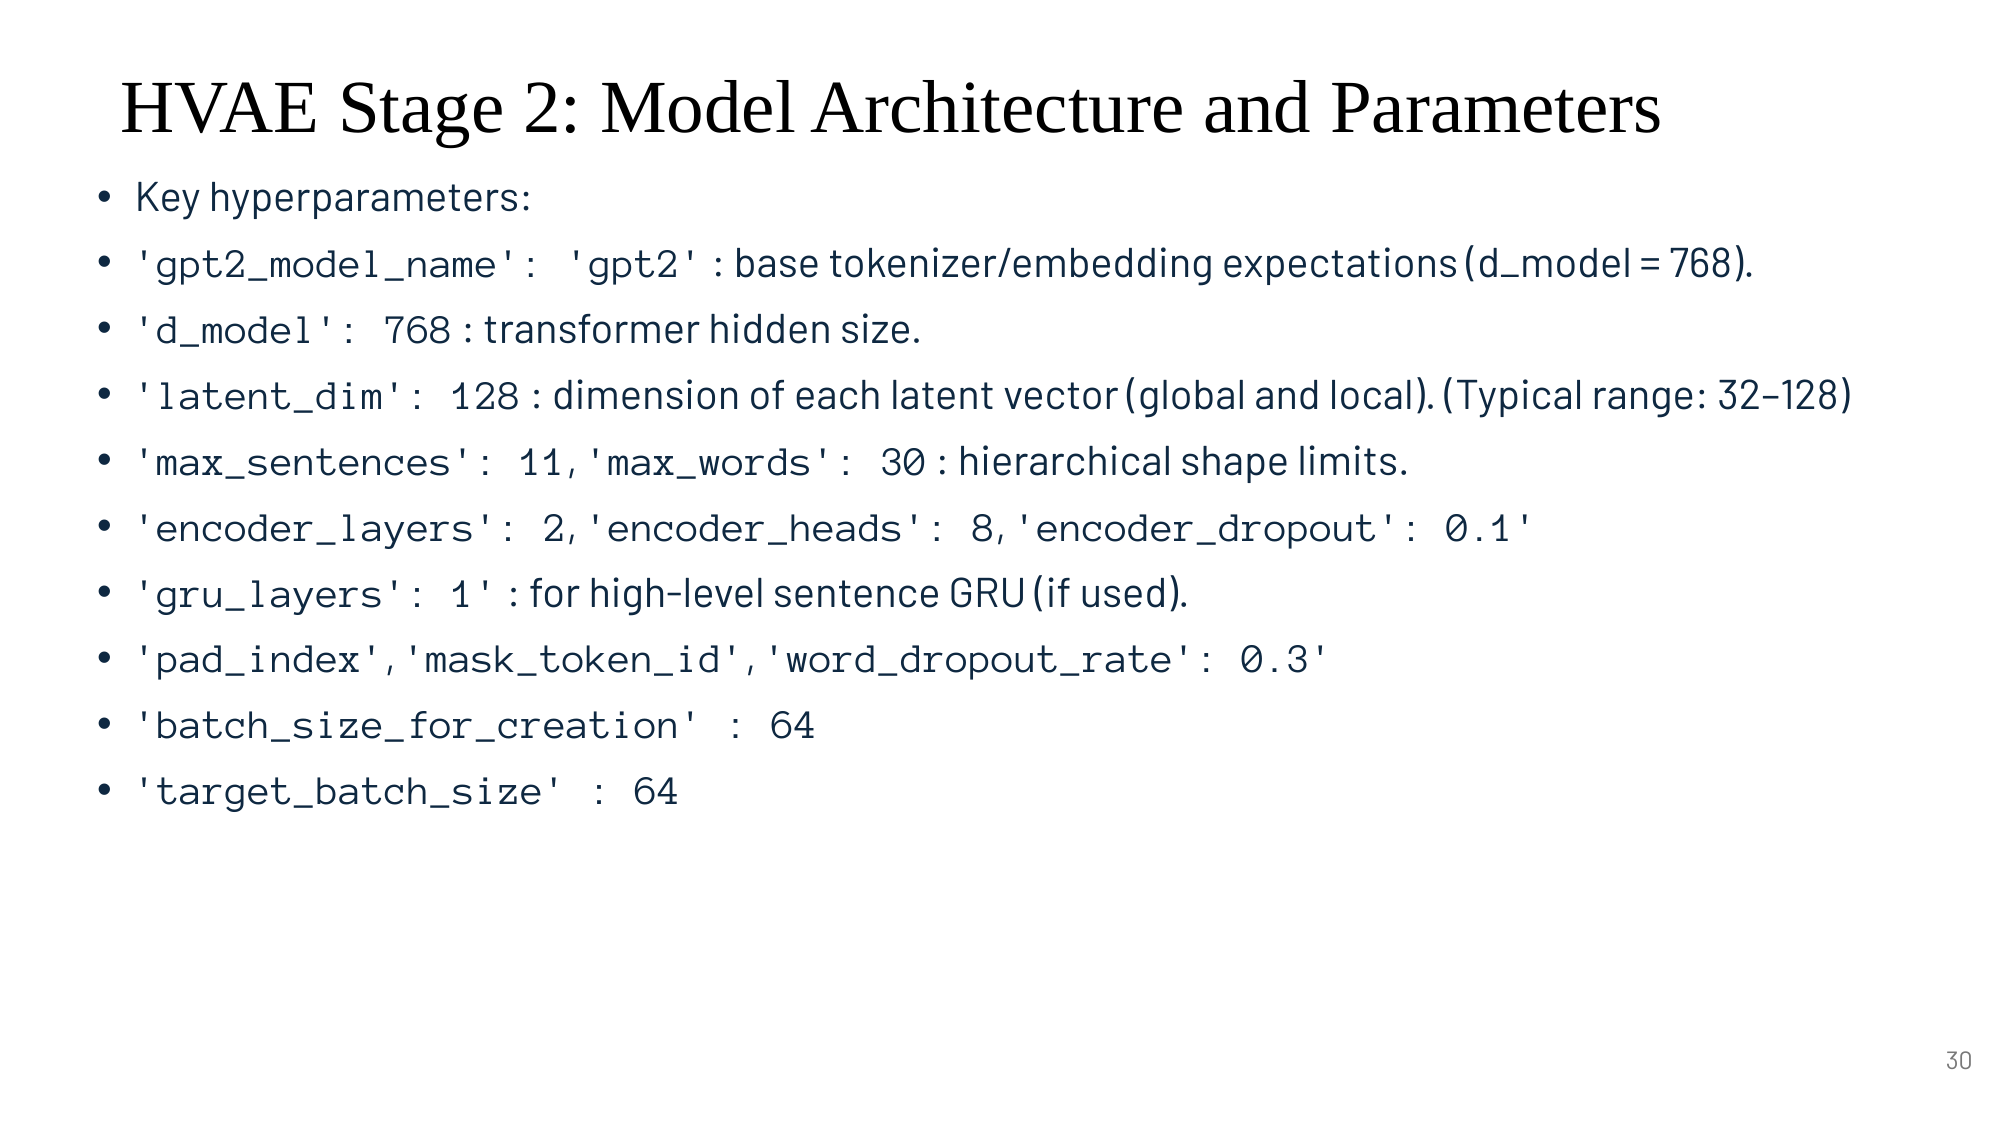

# HVAE Stage 2: Model Architecture and Parameters
Key hyperparameters:
'gpt2_model_name': 'gpt2' : base tokenizer/embedding expectations (d_model = 768).
'd_model': 768 : transformer hidden size.
'latent_dim': 128 : dimension of each latent vector (global and local). (Typical range: 32–128)
'max_sentences': 11, 'max_words': 30 : hierarchical shape limits.
'encoder_layers': 2, 'encoder_heads': 8, 'encoder_dropout': 0.1'
'gru_layers': 1' : for high-level sentence GRU (if used).
'pad_index', 'mask_token_id', 'word_dropout_rate': 0.3'
'batch_size_for_creation' : 64
'target_batch_size' : 64

30